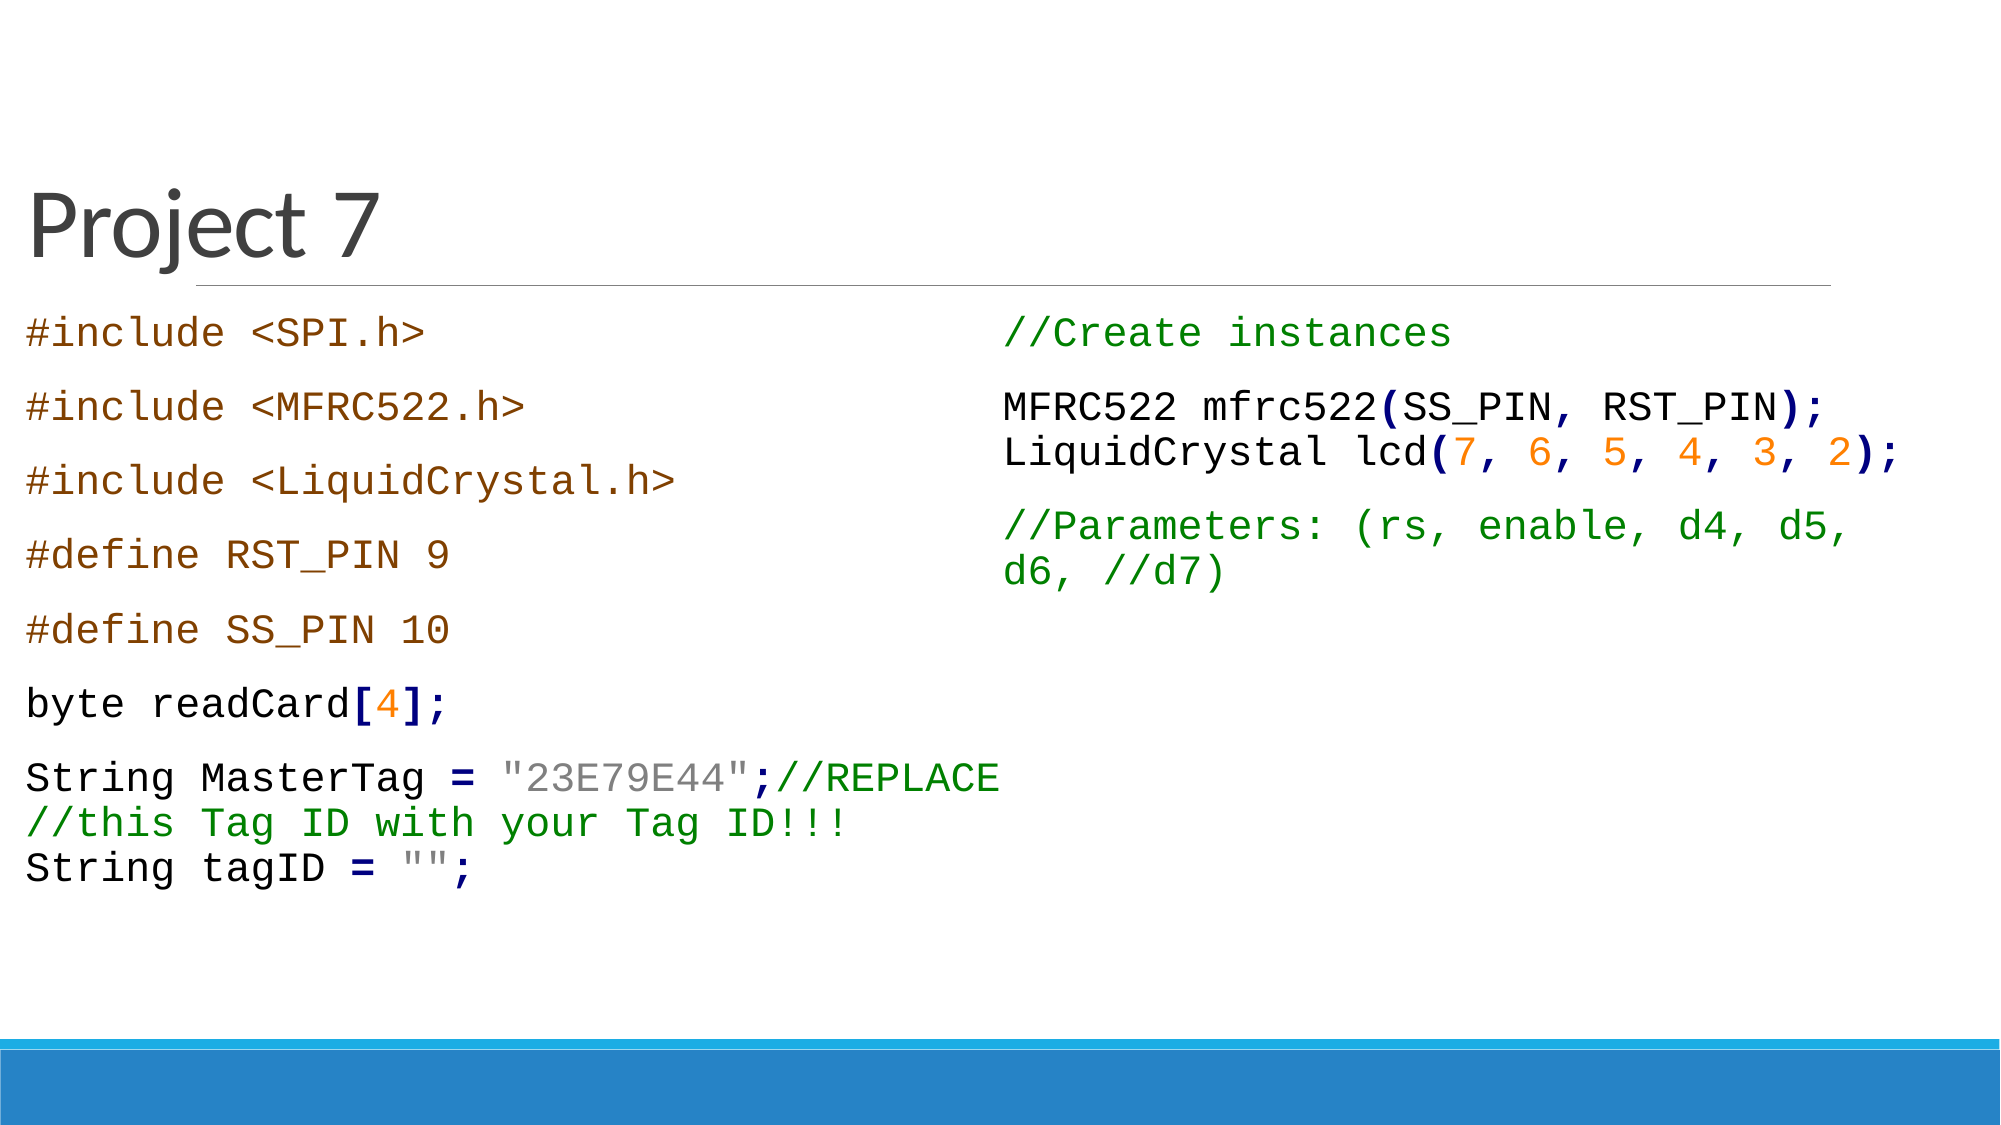

# Project 7
#include <SPI.h>
#include <MFRC522.h>
#include <LiquidCrystal.h>
#define RST_PIN 9
#define SS_PIN 10
byte readCard[4];
String MasterTag = "23E79E44";//REPLACE //this Tag ID with your Tag ID!!! String tagID = "";

//Create instances
MFRC522 mfrc522(SS_PIN, RST_PIN); LiquidCrystal lcd(7, 6, 5, 4, 3, 2);
//Parameters: (rs, enable, d4, d5, d6, //d7)